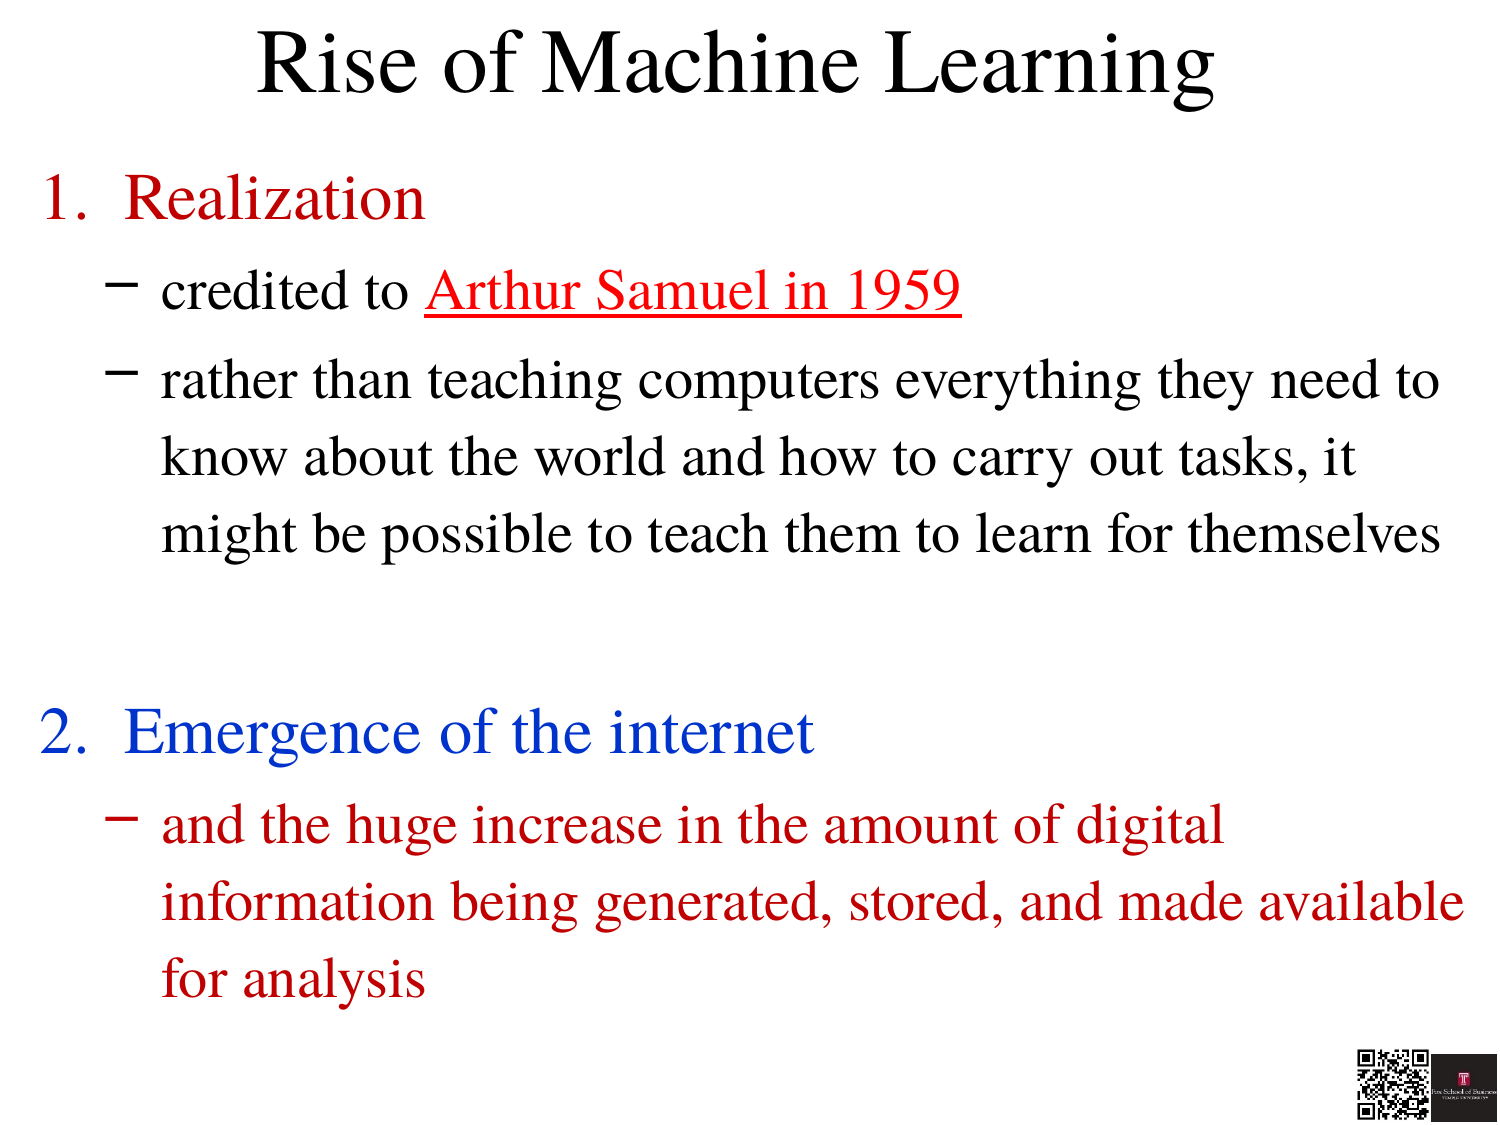

# Rise of Machine Learning
Realization
credited to Arthur Samuel in 1959
rather than teaching computers everything they need to know about the world and how to carry out tasks, it might be possible to teach them to learn for themselves

Emergence of the internet
and the huge increase in the amount of digital information being generated, stored, and made available for analysis